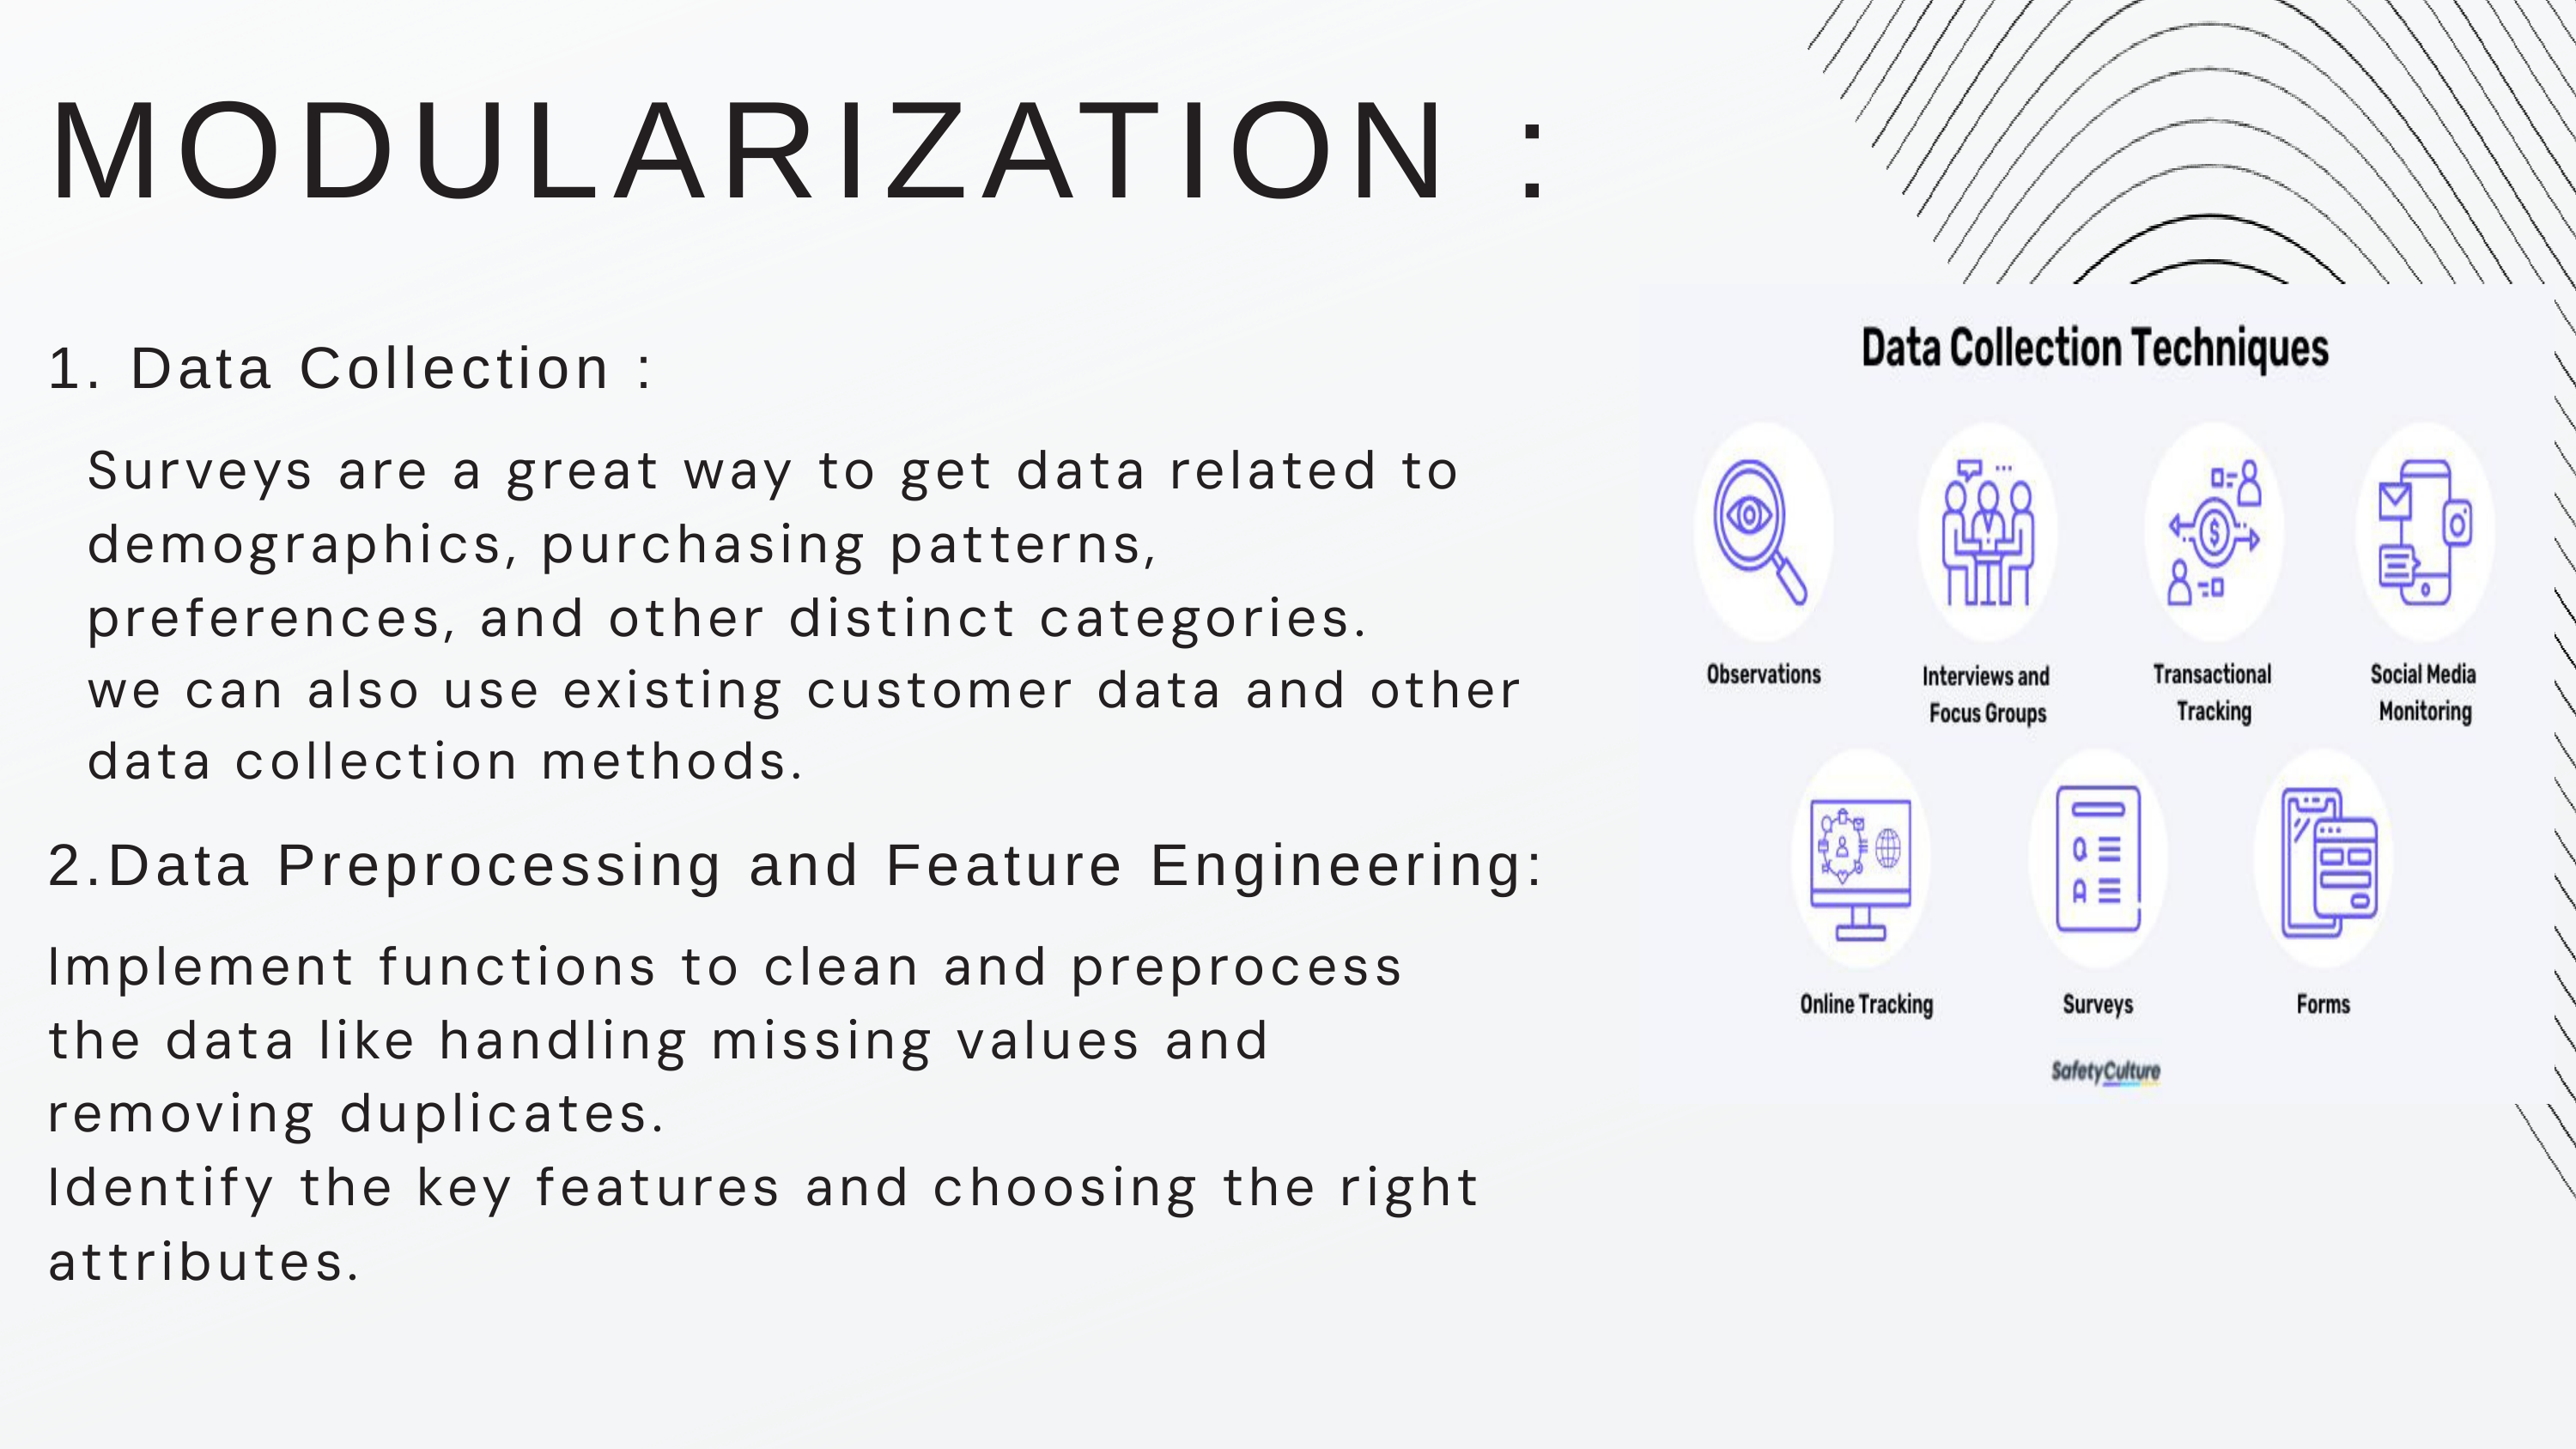

MODULARIZATION :

1. Data Collection :
Surveys are a great way to get data related to demographics, purchasing patterns, preferences, and other distinct categories.
we can also use existing customer data and other data collection methods.

2.Data Preprocessing and Feature Engineering:
Implement functions to clean and preprocess the data like handling missing values and removing duplicates.
Identify the key features and choosing the right attributes.